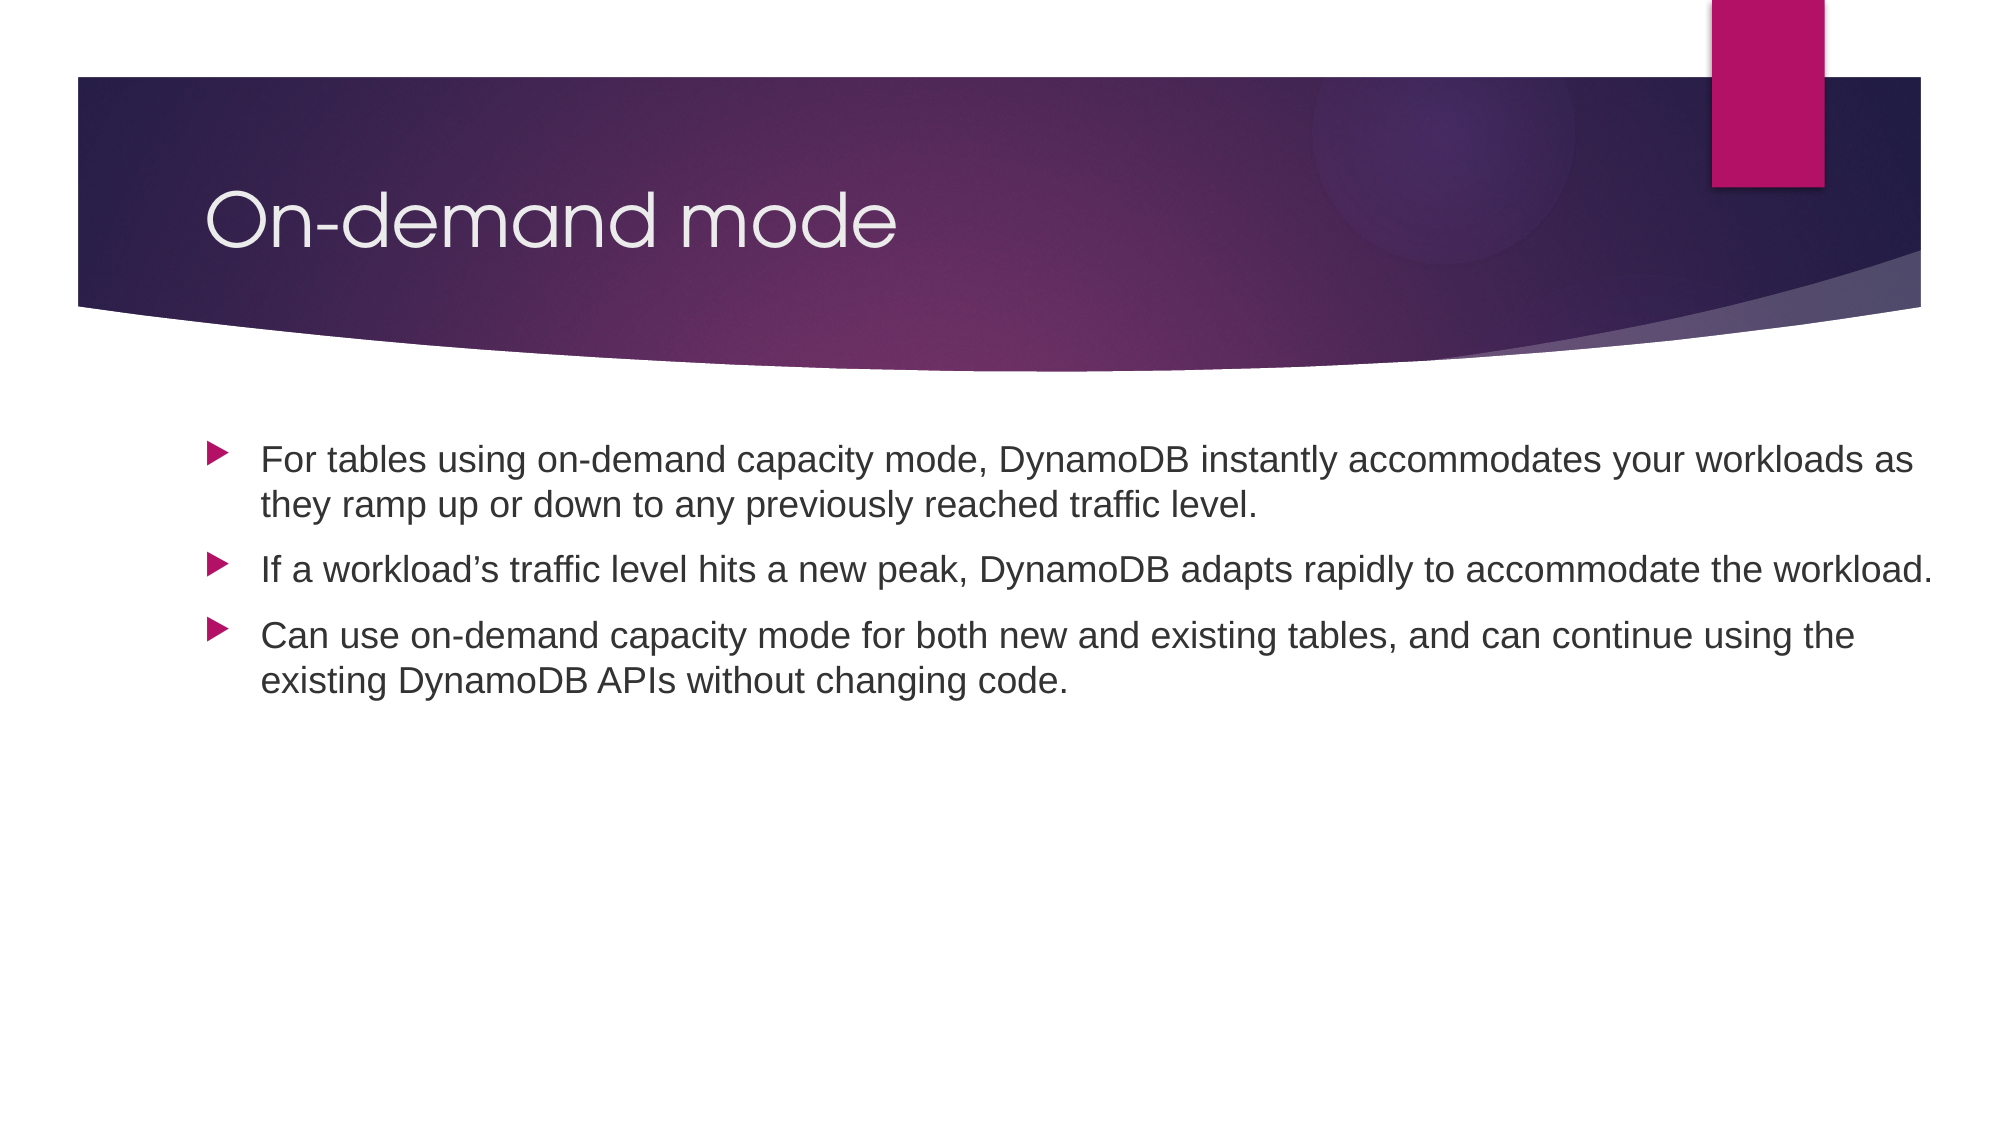

# On-demand mode
For tables using on-demand capacity mode, DynamoDB instantly accommodates your workloads as they ramp up or down to any previously reached traffic level.
If a workload’s traffic level hits a new peak, DynamoDB adapts rapidly to accommodate the workload.
Can use on-demand capacity mode for both new and existing tables, and can continue using the existing DynamoDB APIs without changing code.